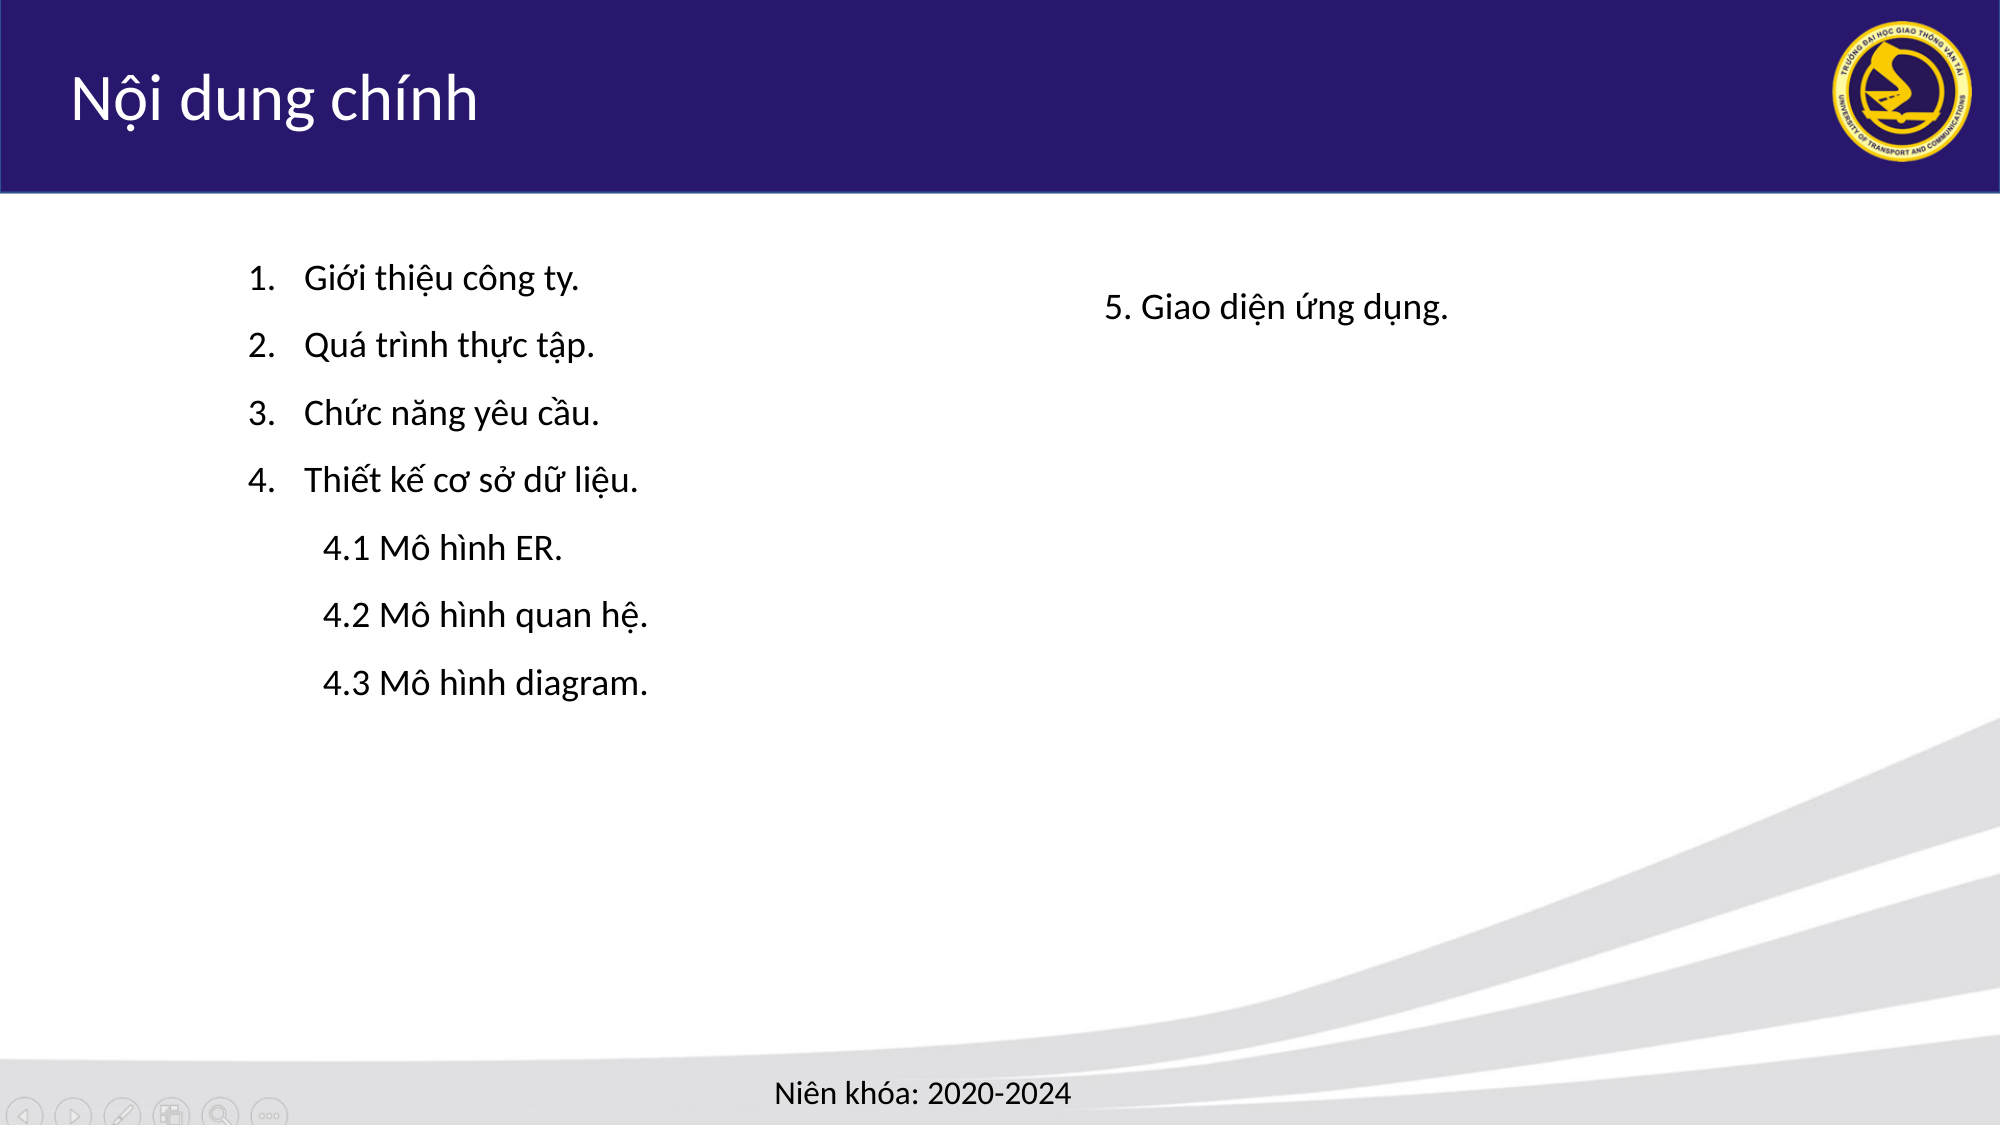

Nội dung chính
Giới thiệu công ty.
Quá trình thực tập.
Chức năng yêu cầu.
Thiết kế cơ sở dữ liệu.
4.1 Mô hình ER.
4.2 Mô hình quan hệ.
4.3 Mô hình diagram.
5. Giao diện ứng dụng.
 Niên khóa: 2020-2024